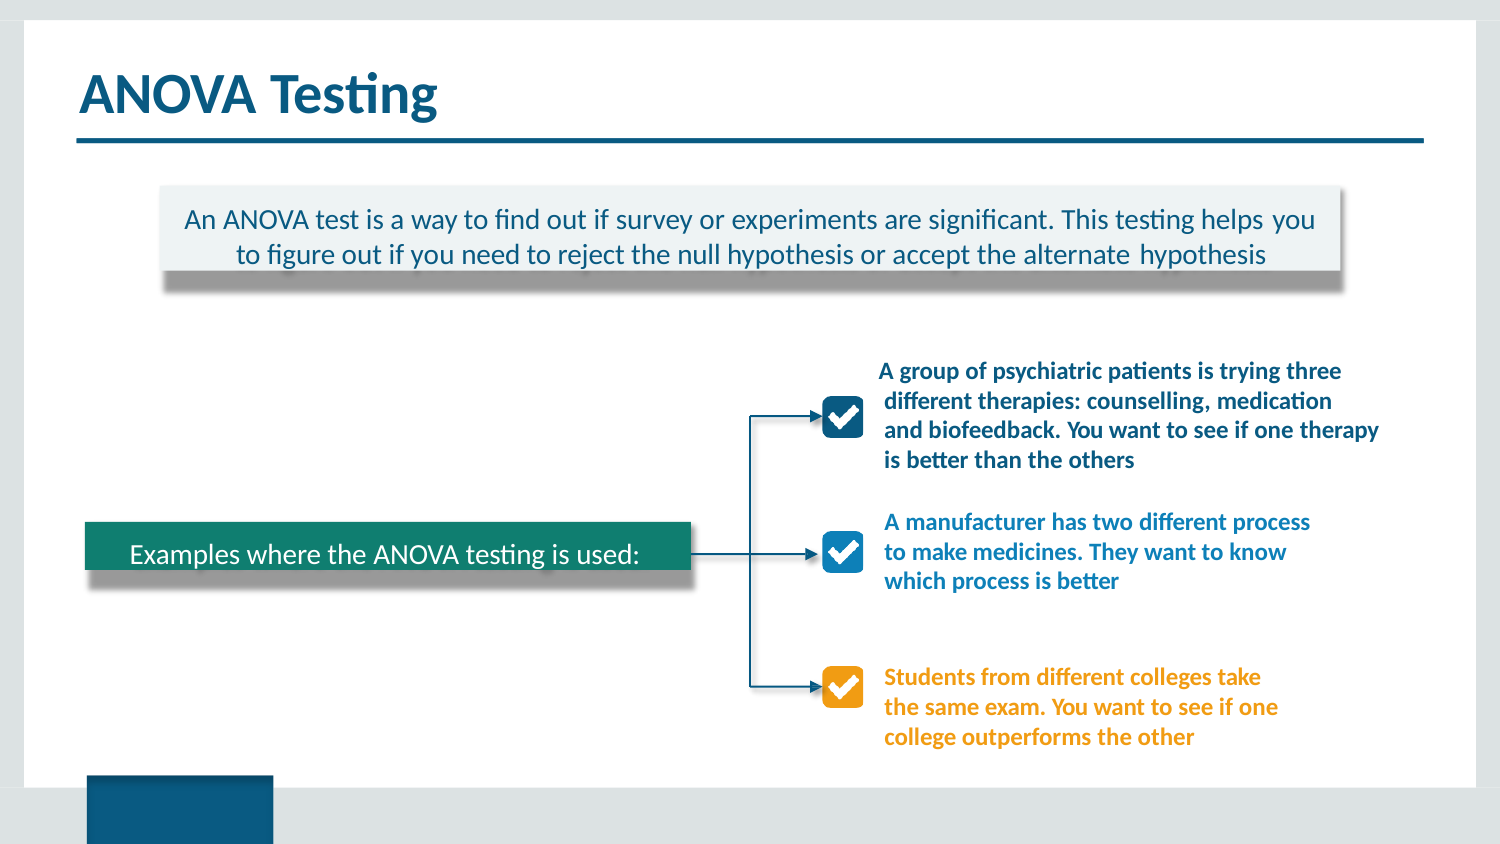

# ANOVA Testing

An ANOVA test is a way to find out if survey or experiments are significant. This testing helps you
to figure out if you need to reject the null hypothesis or accept the alternate hypothesis

A group of psychiatric patients is trying three  different therapies: counselling, medication
and biofeedback. You want to see if one therapy  is better than the others

A manufacturer has two different process  to make medicines. They want to know  which process is better

Examples where the ANOVA testing is used:

Students from different colleges take  the same exam. You want to see if one  college outperforms the other